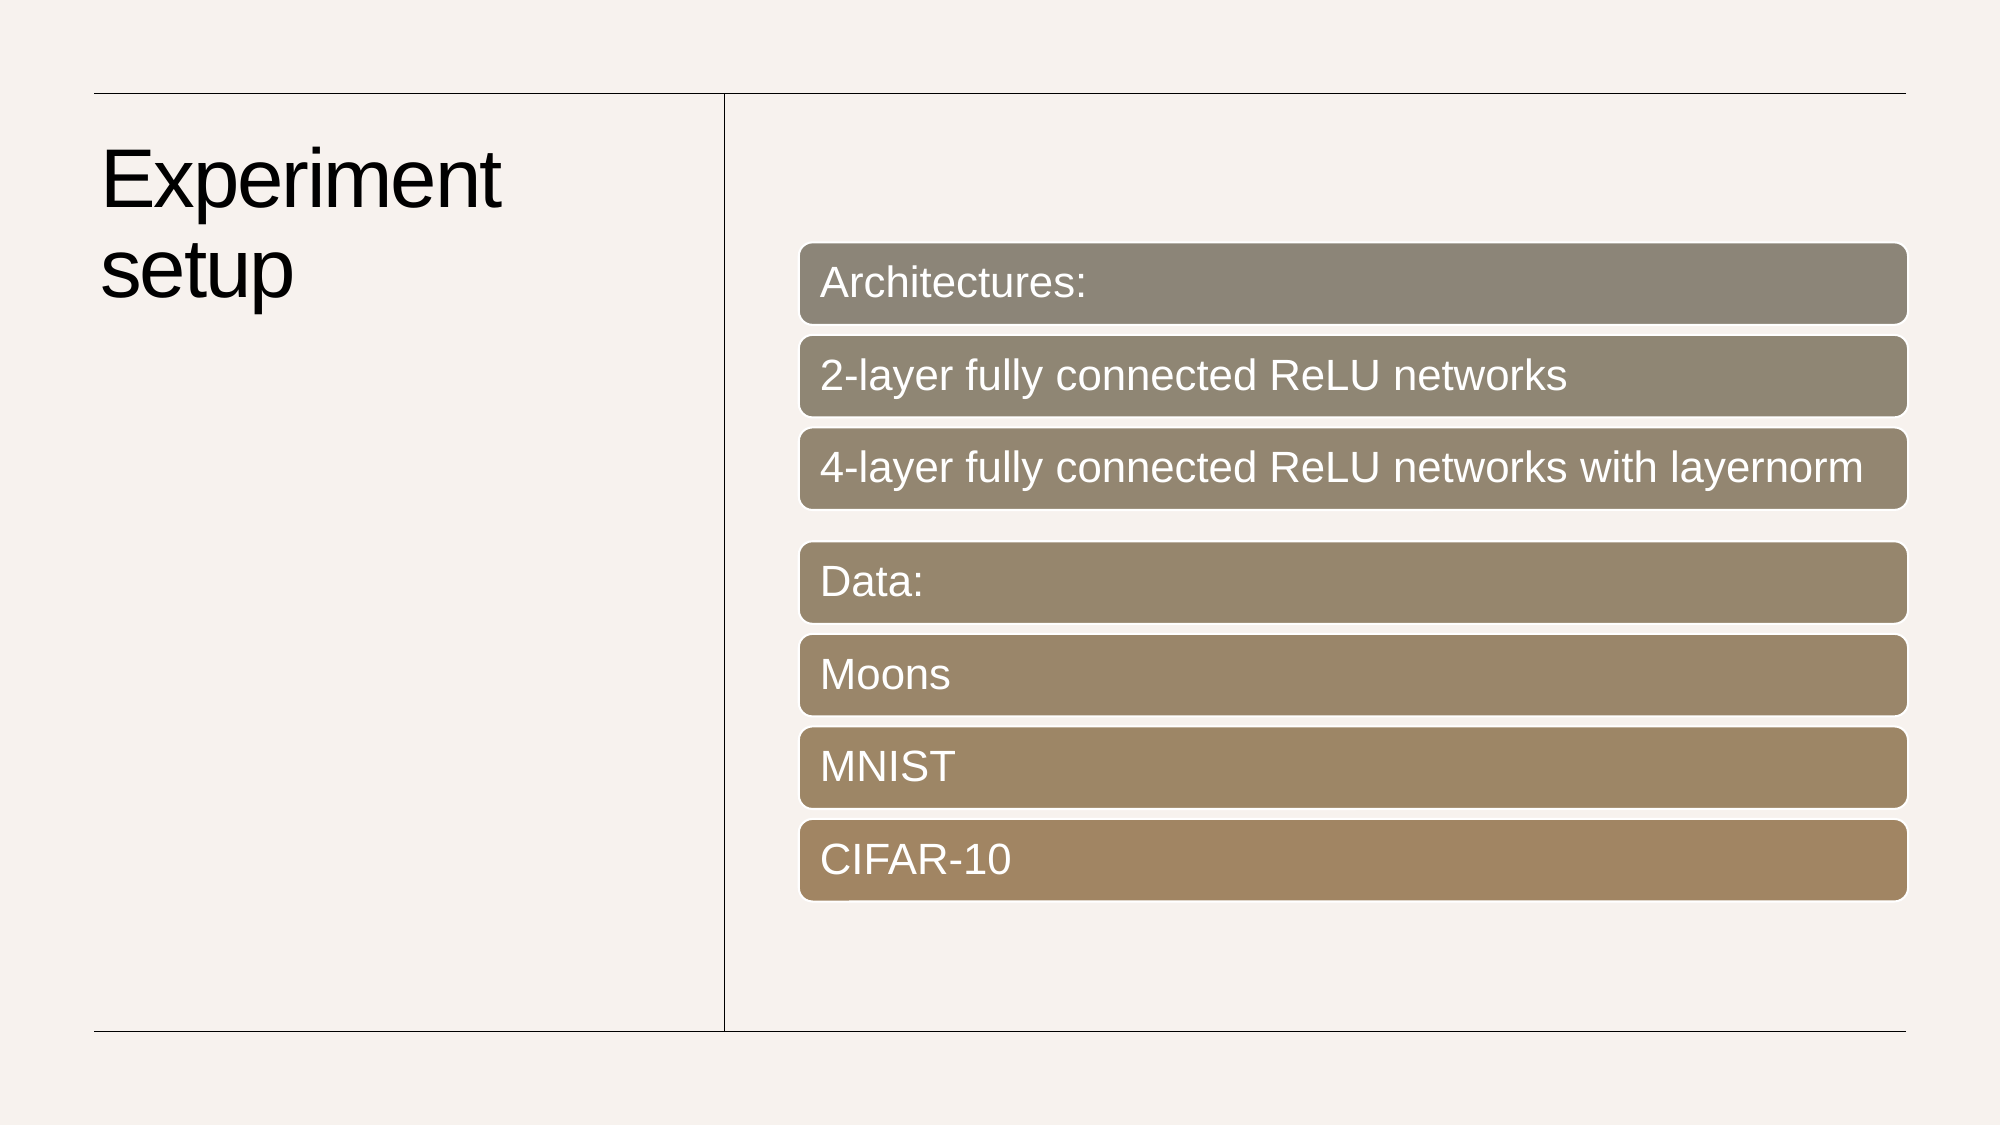

# Experiment setup
Architectures:
2-layer fully connected ReLU networks
4-layer fully connected ReLU networks with layernorm
Data:
Moons
MNIST
CIFAR-10